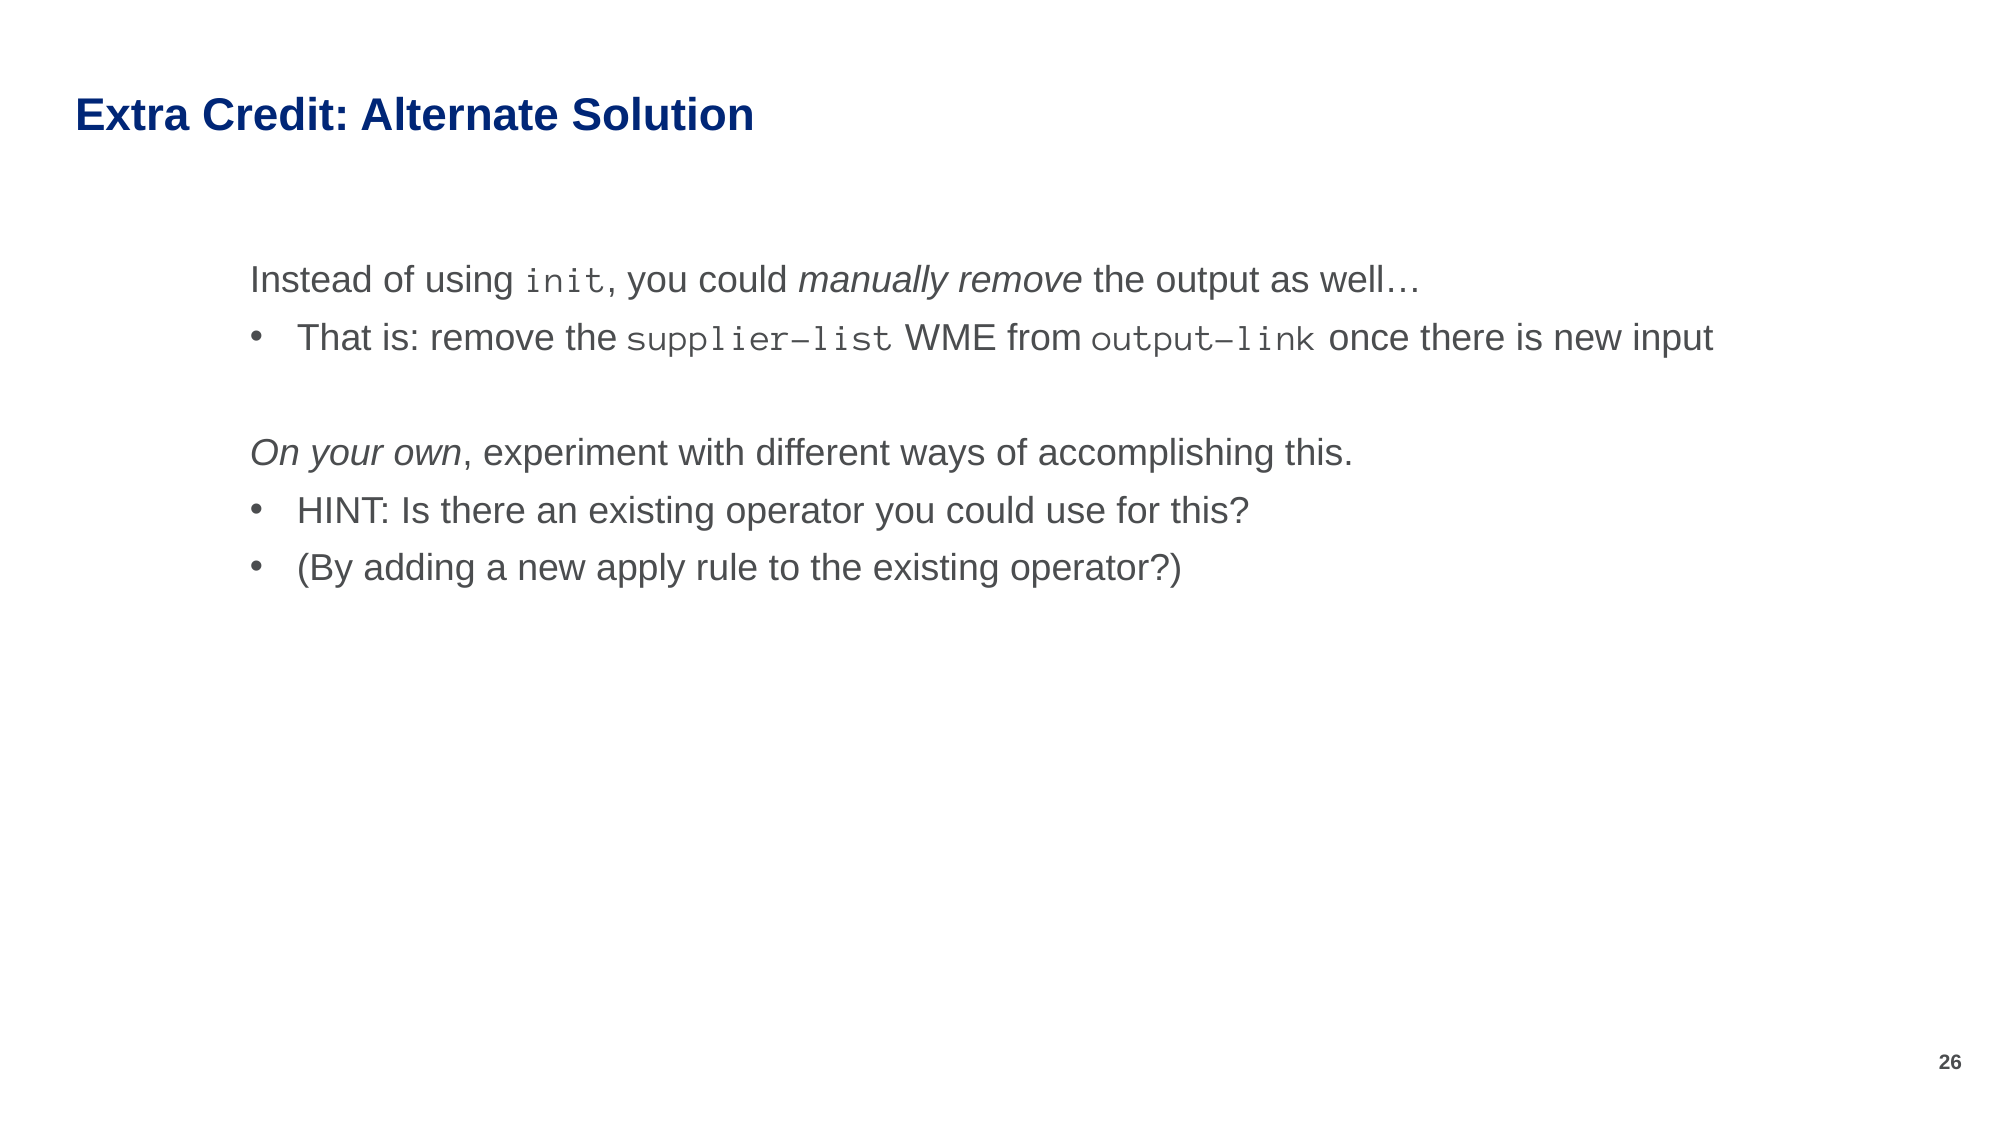

# Extra Credit: Alternate Solution
Instead of using init, you could manually remove the output as well…
That is: remove the supplier-list WME from output-link once there is new input

On your own, experiment with different ways of accomplishing this.
HINT: Is there an existing operator you could use for this?
(By adding a new apply rule to the existing operator?)